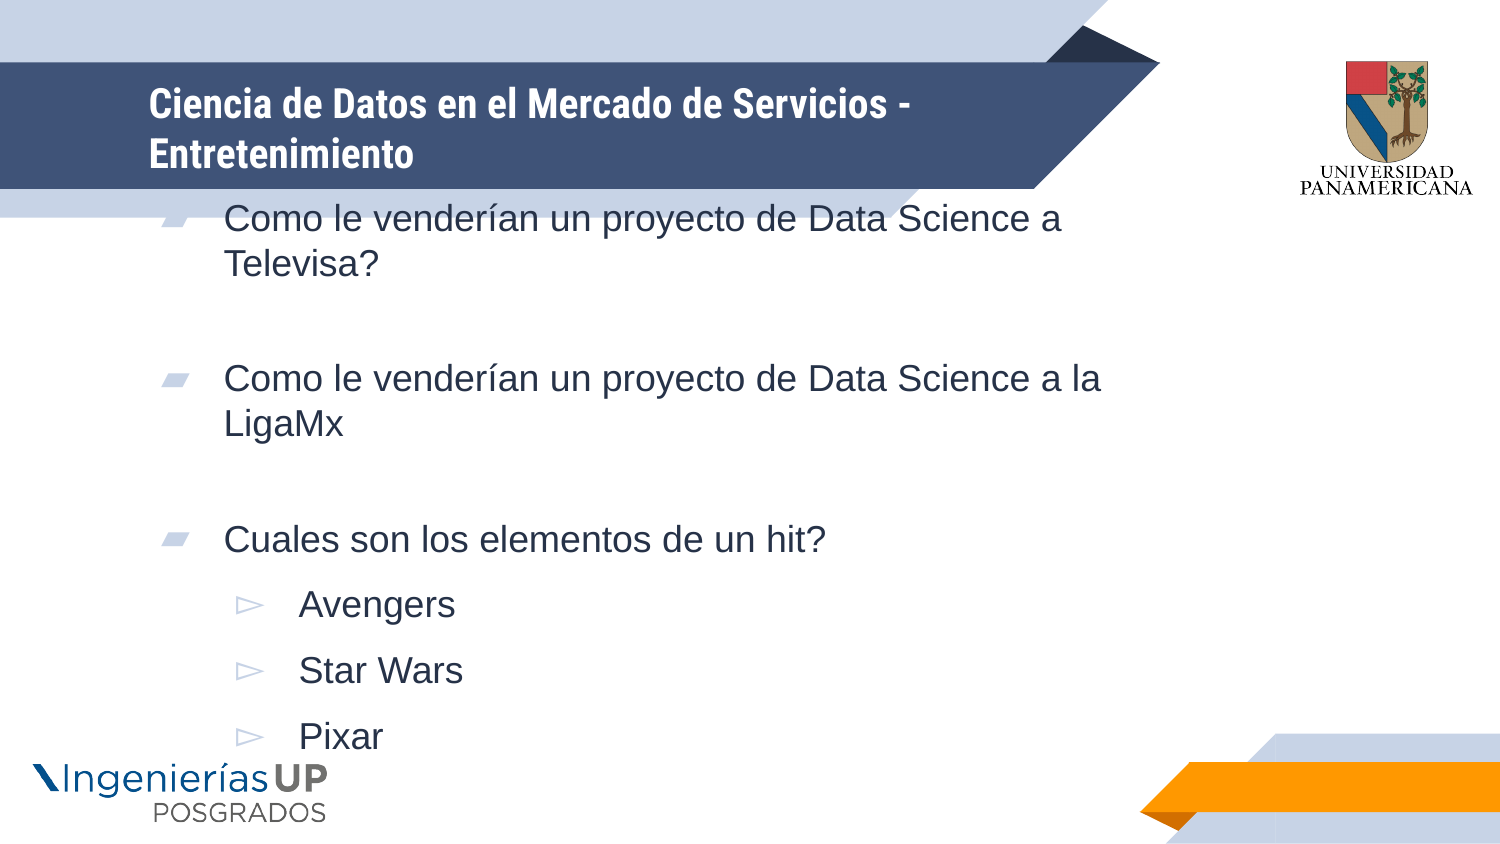

# Ciencia de Datos en el Mercado de Servicios -Entretenimiento
Como le venderían un proyecto de Data Science a Televisa?

Como le venderían un proyecto de Data Science a la LigaMx

Cuales son los elementos de un hit?
Avengers
Star Wars
Pixar